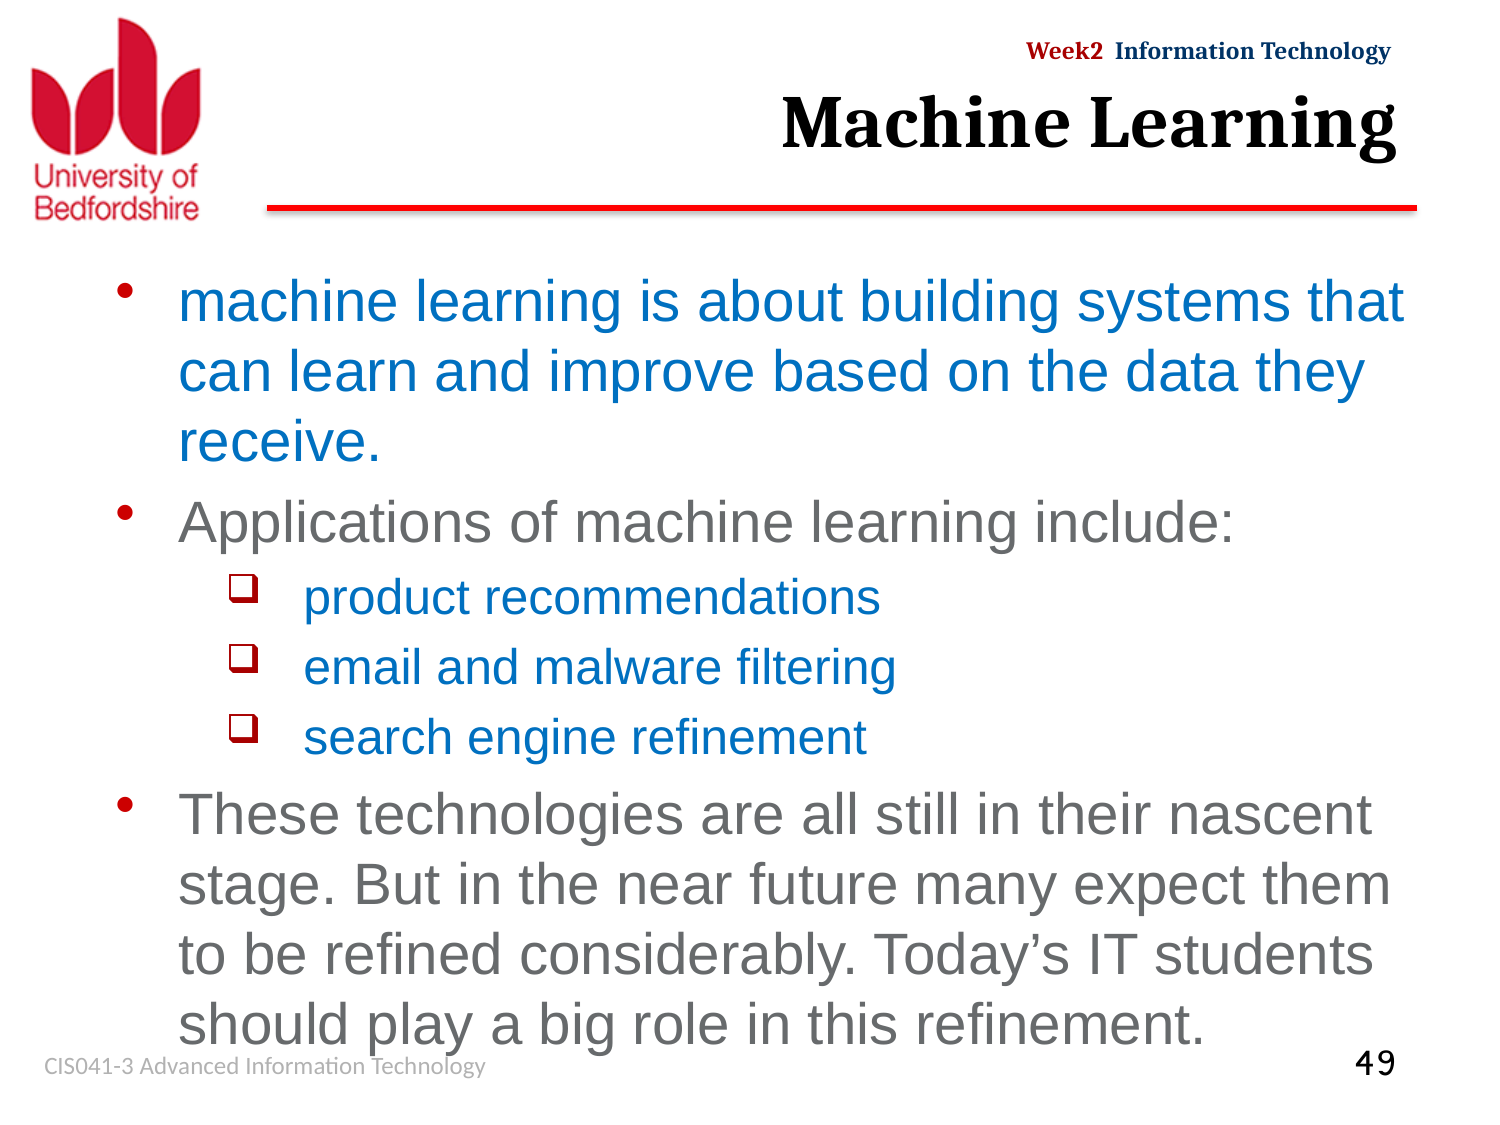

# Machine Learning
machine learning is about building systems that can learn and improve based on the data they receive.
Applications of machine learning include:
product recommendations
email and malware filtering
search engine refinement
These technologies are all still in their nascent stage. But in the near future many expect them to be refined considerably. Today’s IT students should play a big role in this refinement.
CIS041-3 Advanced Information Technology